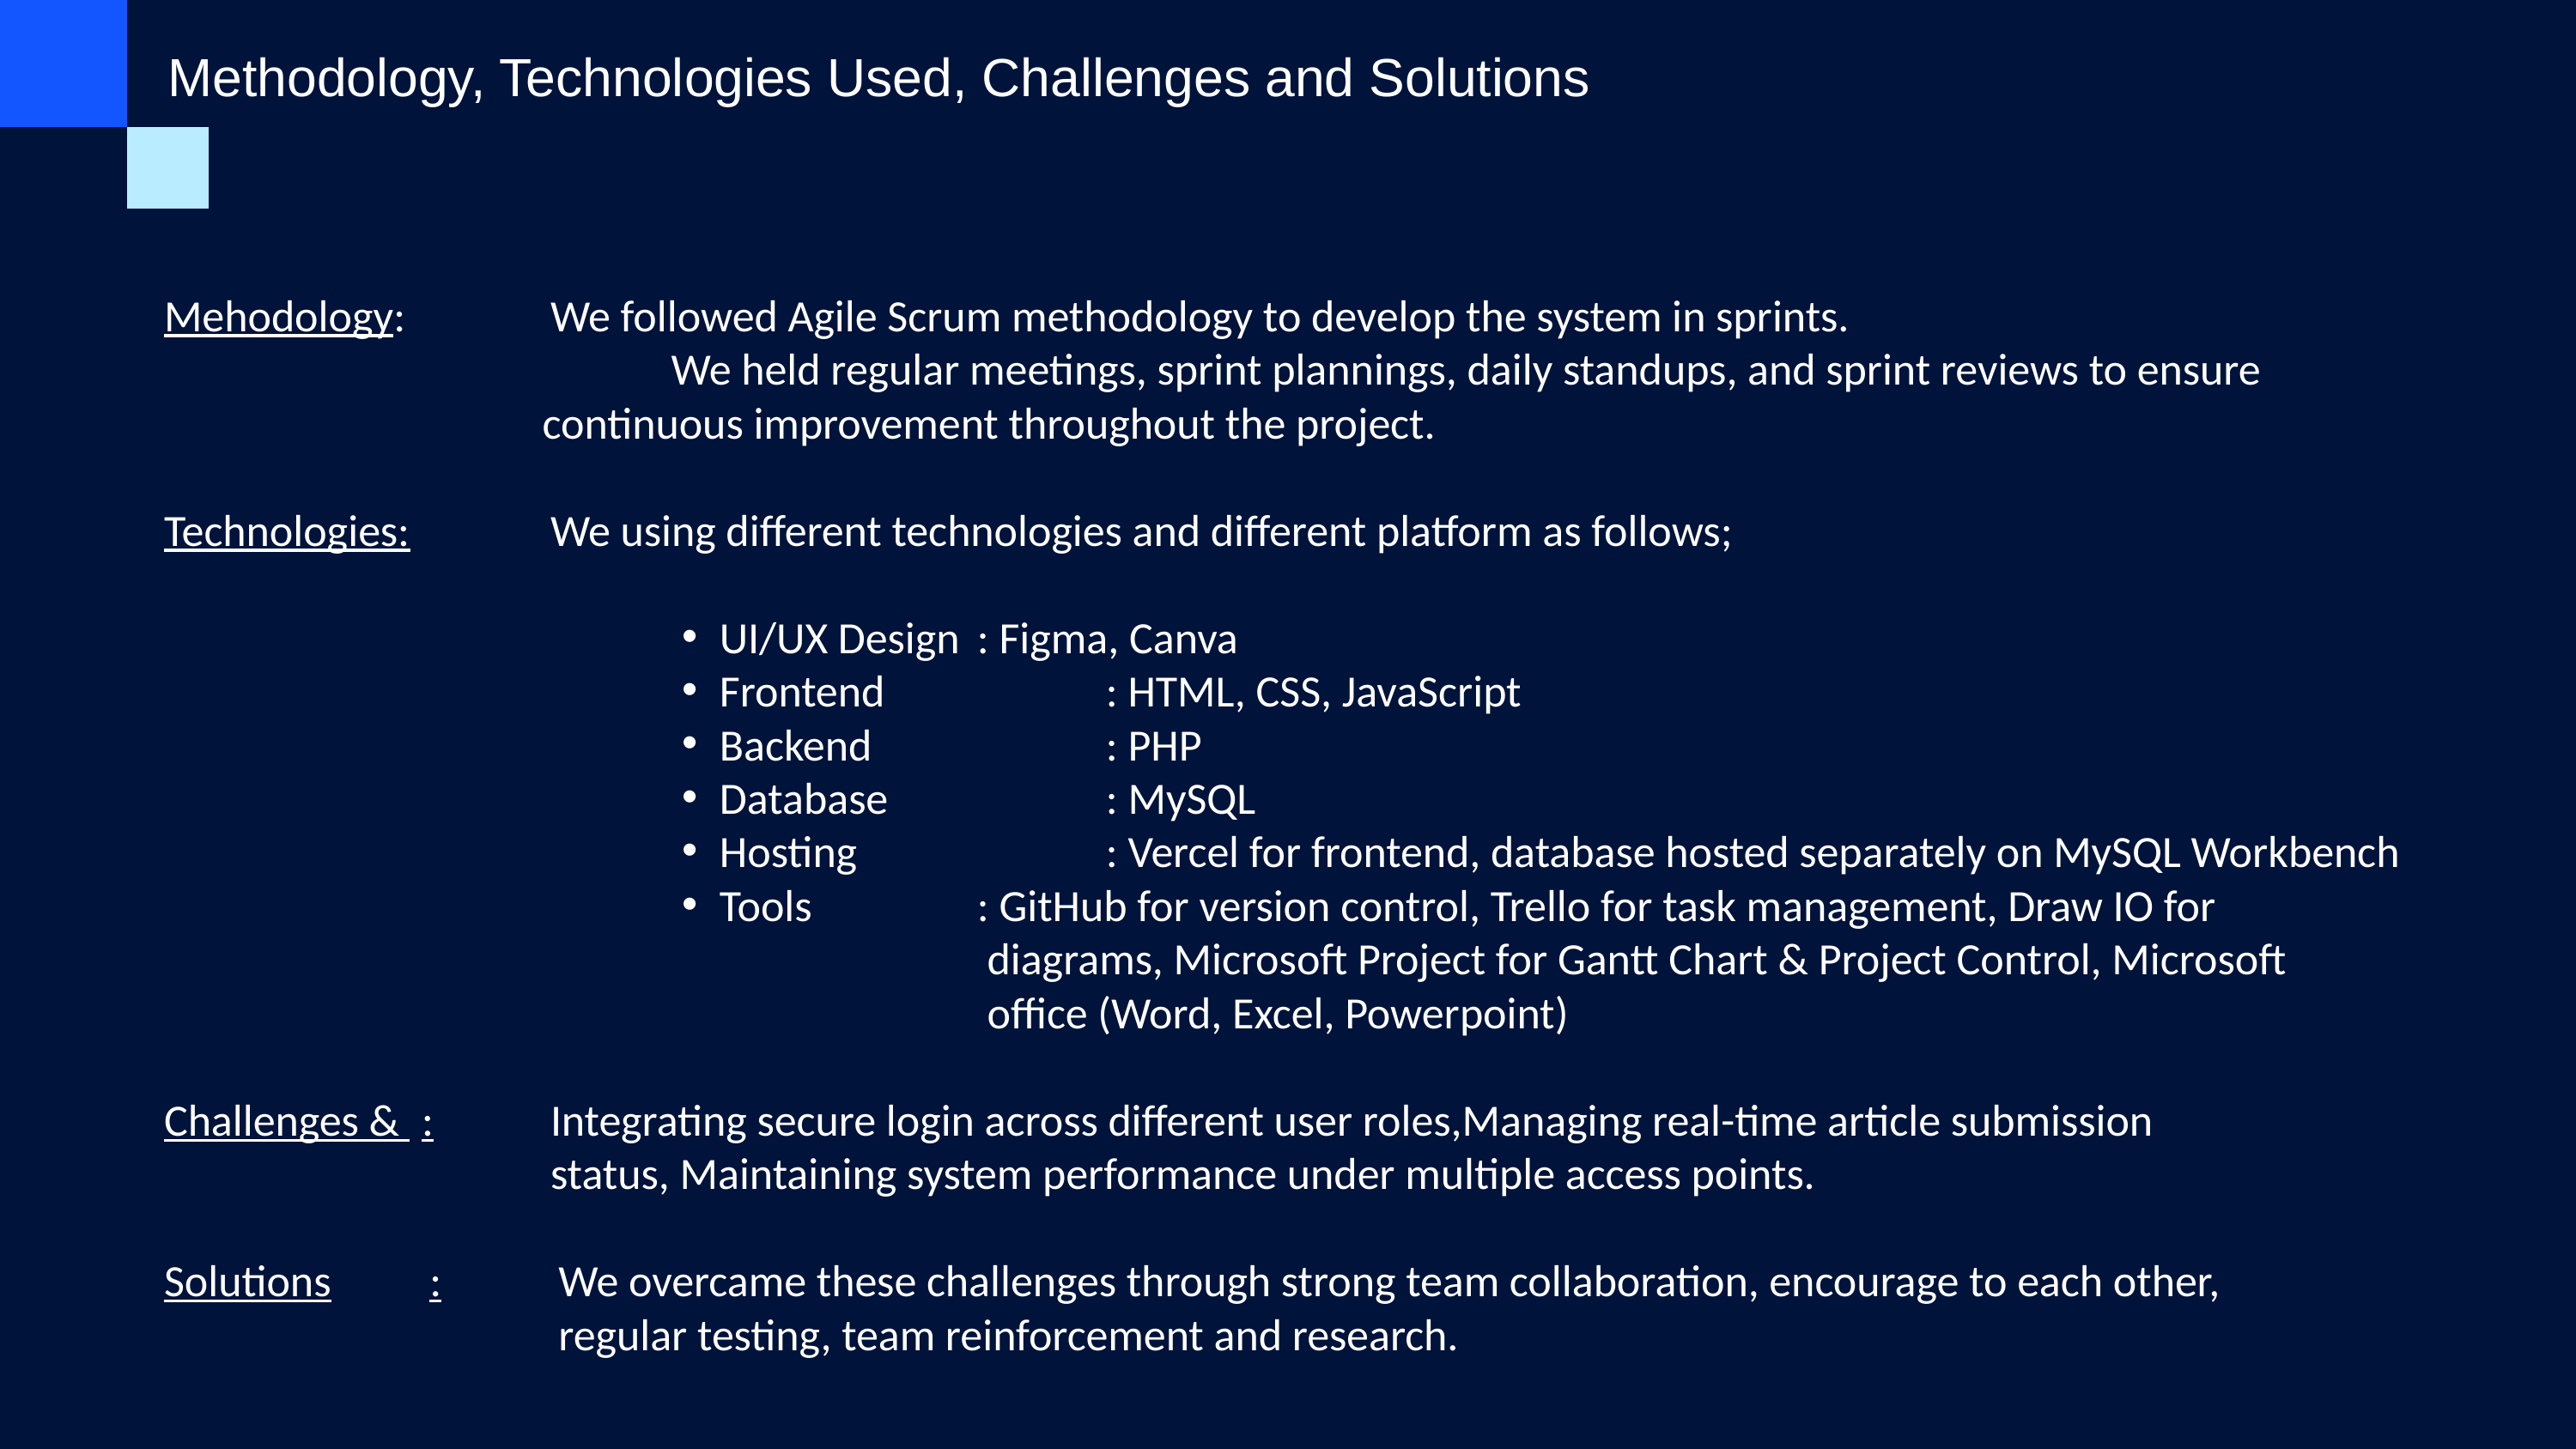

Methodology, Technologies Used, Challenges and Solutions

Mehodology:		We followed Agile Scrum methodology to develop the system in sprints.
		We held regular meetings, sprint plannings, daily standups, and sprint reviews to ensure continuous improvement throughout the project.

Technologies:		We using different technologies and different platform as follows;

UI/UX Design	: Figma, Canva
Frontend		: HTML, CSS, JavaScript
Backend		: PHP
Database		: MySQL
Hosting		: Vercel for frontend, database hosted separately on MySQL Workbench
Tools		: GitHub for version control, Trello for task management, Draw IO for 				 diagrams, Microsoft Project for Gantt Chart & Project Control, Microsoft 			 office (Word, Excel, Powerpoint)

Challenges & 	: 	Integrating secure login across different user roles,Managing real-time article submission
			status, Maintaining system performance under multiple access points.

Solutions	:	We overcame these challenges through strong team collaboration, encourage to each other,
		regular testing, team reinforcement and research.